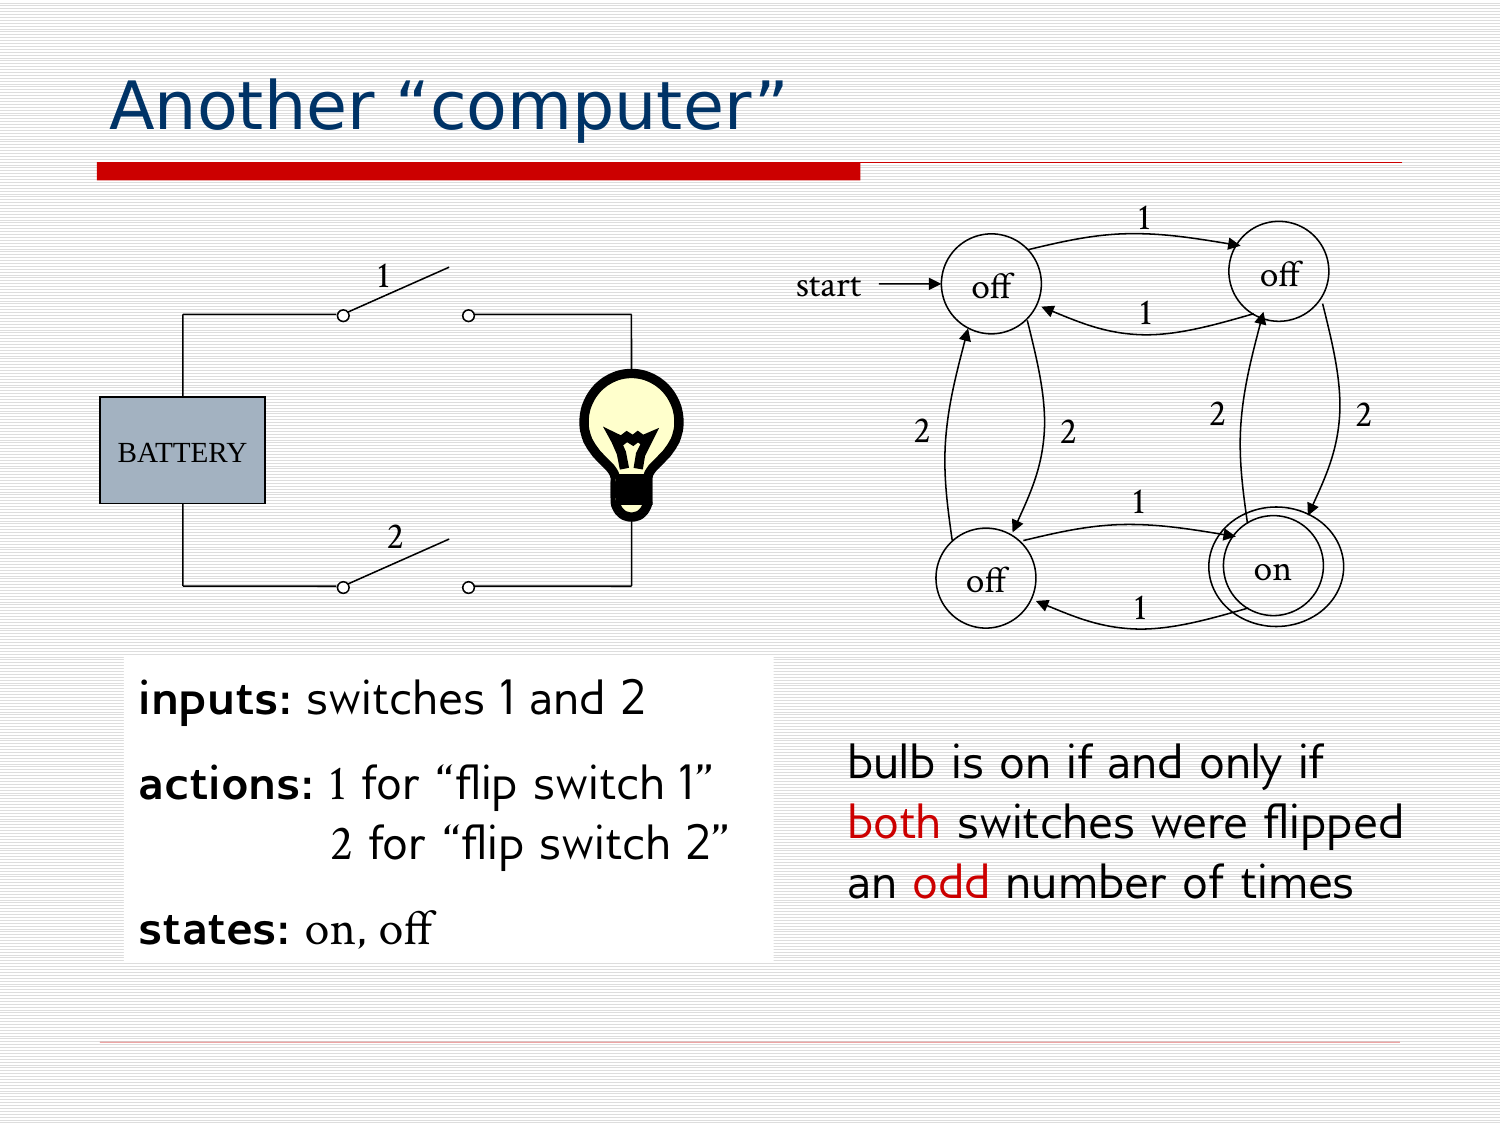

# Another “computer”
1

off
1
start
off

1

2
2

BATTERY
2
2

1

2

on

off
1

inputs: switches 1 and 2
actions: 1 for “flip switch 1”
actions: 2 for “flip switch 2”
states: on, off
bulb is on if and only if both switches were flipped an odd number of times